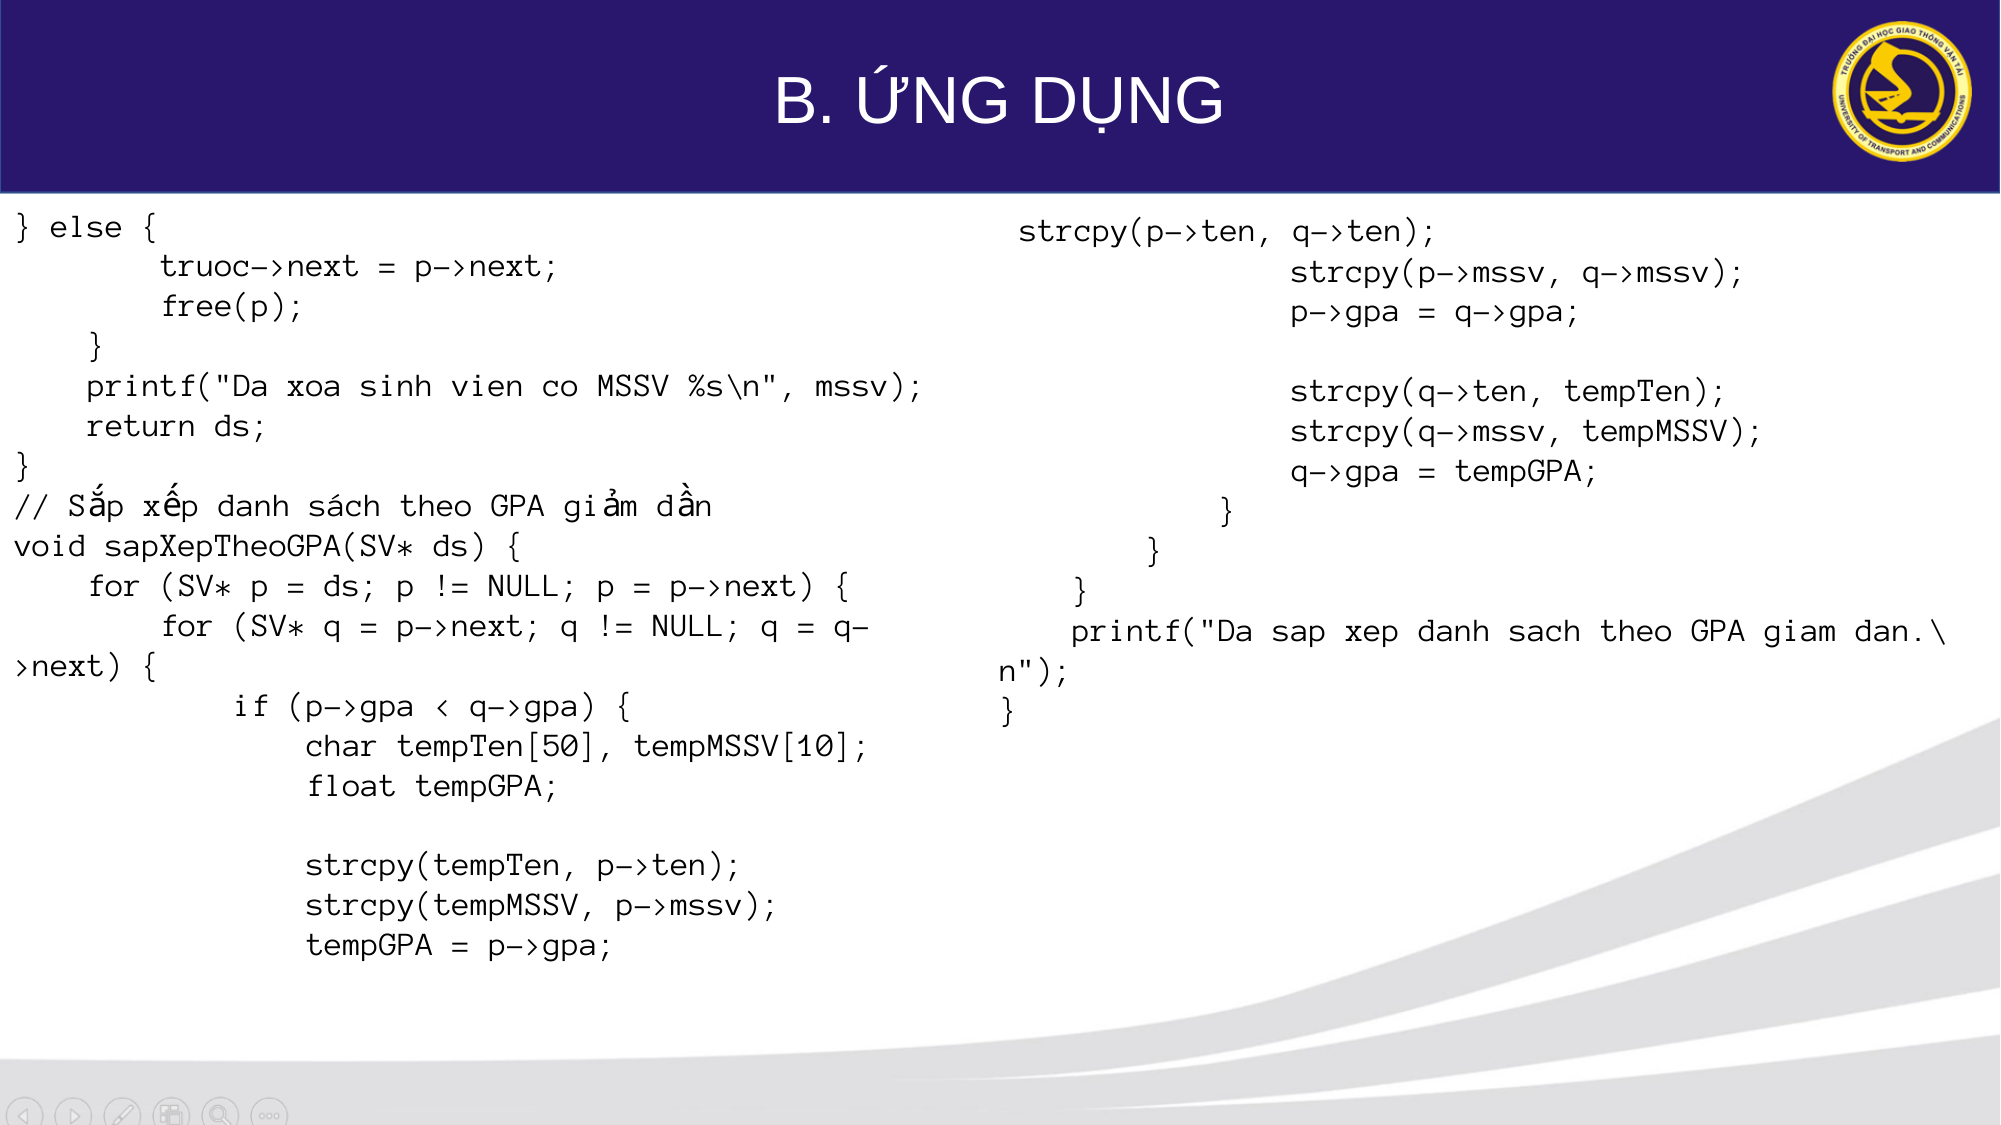

B. ỨNG DỤNG
} else {
        truoc->next = p->next;
        free(p);
    }
    printf("Da xoa sinh vien co MSSV %s\n", mssv);
    return ds;
}
// Sắp xếp danh sách theo GPA giảm dần
void sapXepTheoGPA(SV* ds) {
    for (SV* p = ds; p != NULL; p = p->next) {
        for (SV* q = p->next; q != NULL; q = q->next) {
            if (p->gpa < q->gpa) {
                char tempTen[50], tempMSSV[10];
                float tempGPA;

                strcpy(tempTen, p->ten);
                strcpy(tempMSSV, p->mssv);
                tempGPA = p->gpa;

 strcpy(p->ten, q->ten);
                strcpy(p->mssv, q->mssv);
                p->gpa = q->gpa;

                strcpy(q->ten, tempTen);
                strcpy(q->mssv, tempMSSV);
                q->gpa = tempGPA;
            }
        }
    }
    printf("Da sap xep danh sach theo GPA giam dan.\n");
}